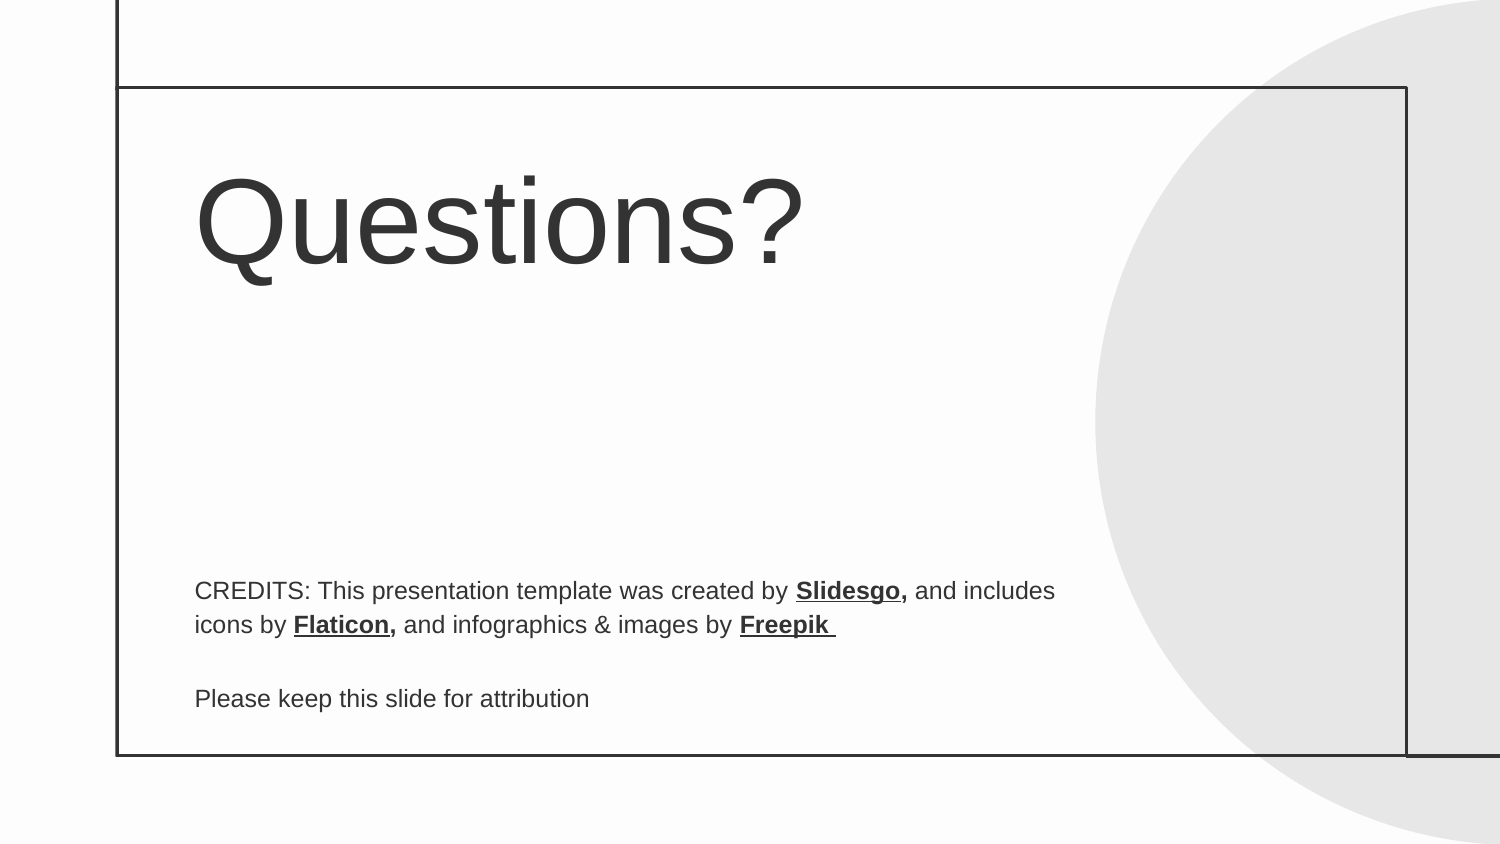

# Questions?
Please keep this slide for attribution